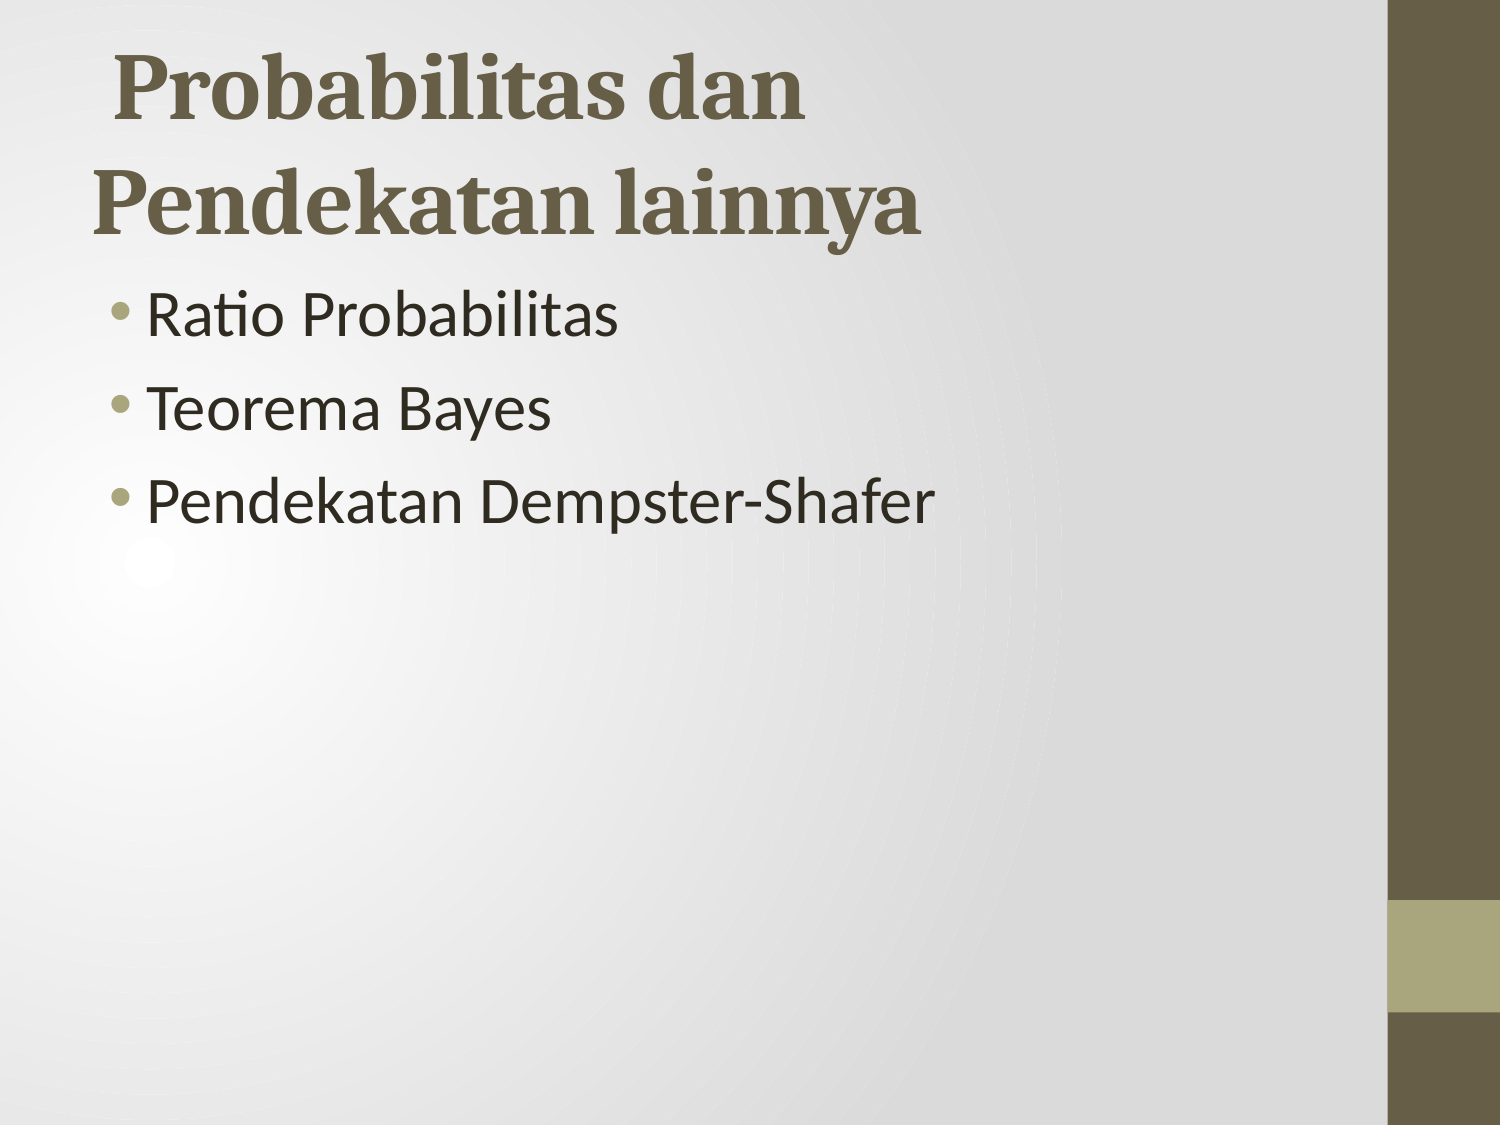

# Probabilitas dan Pendekatan lainnya
Ratio Probabilitas
Teorema Bayes
Pendekatan Dempster-Shafer